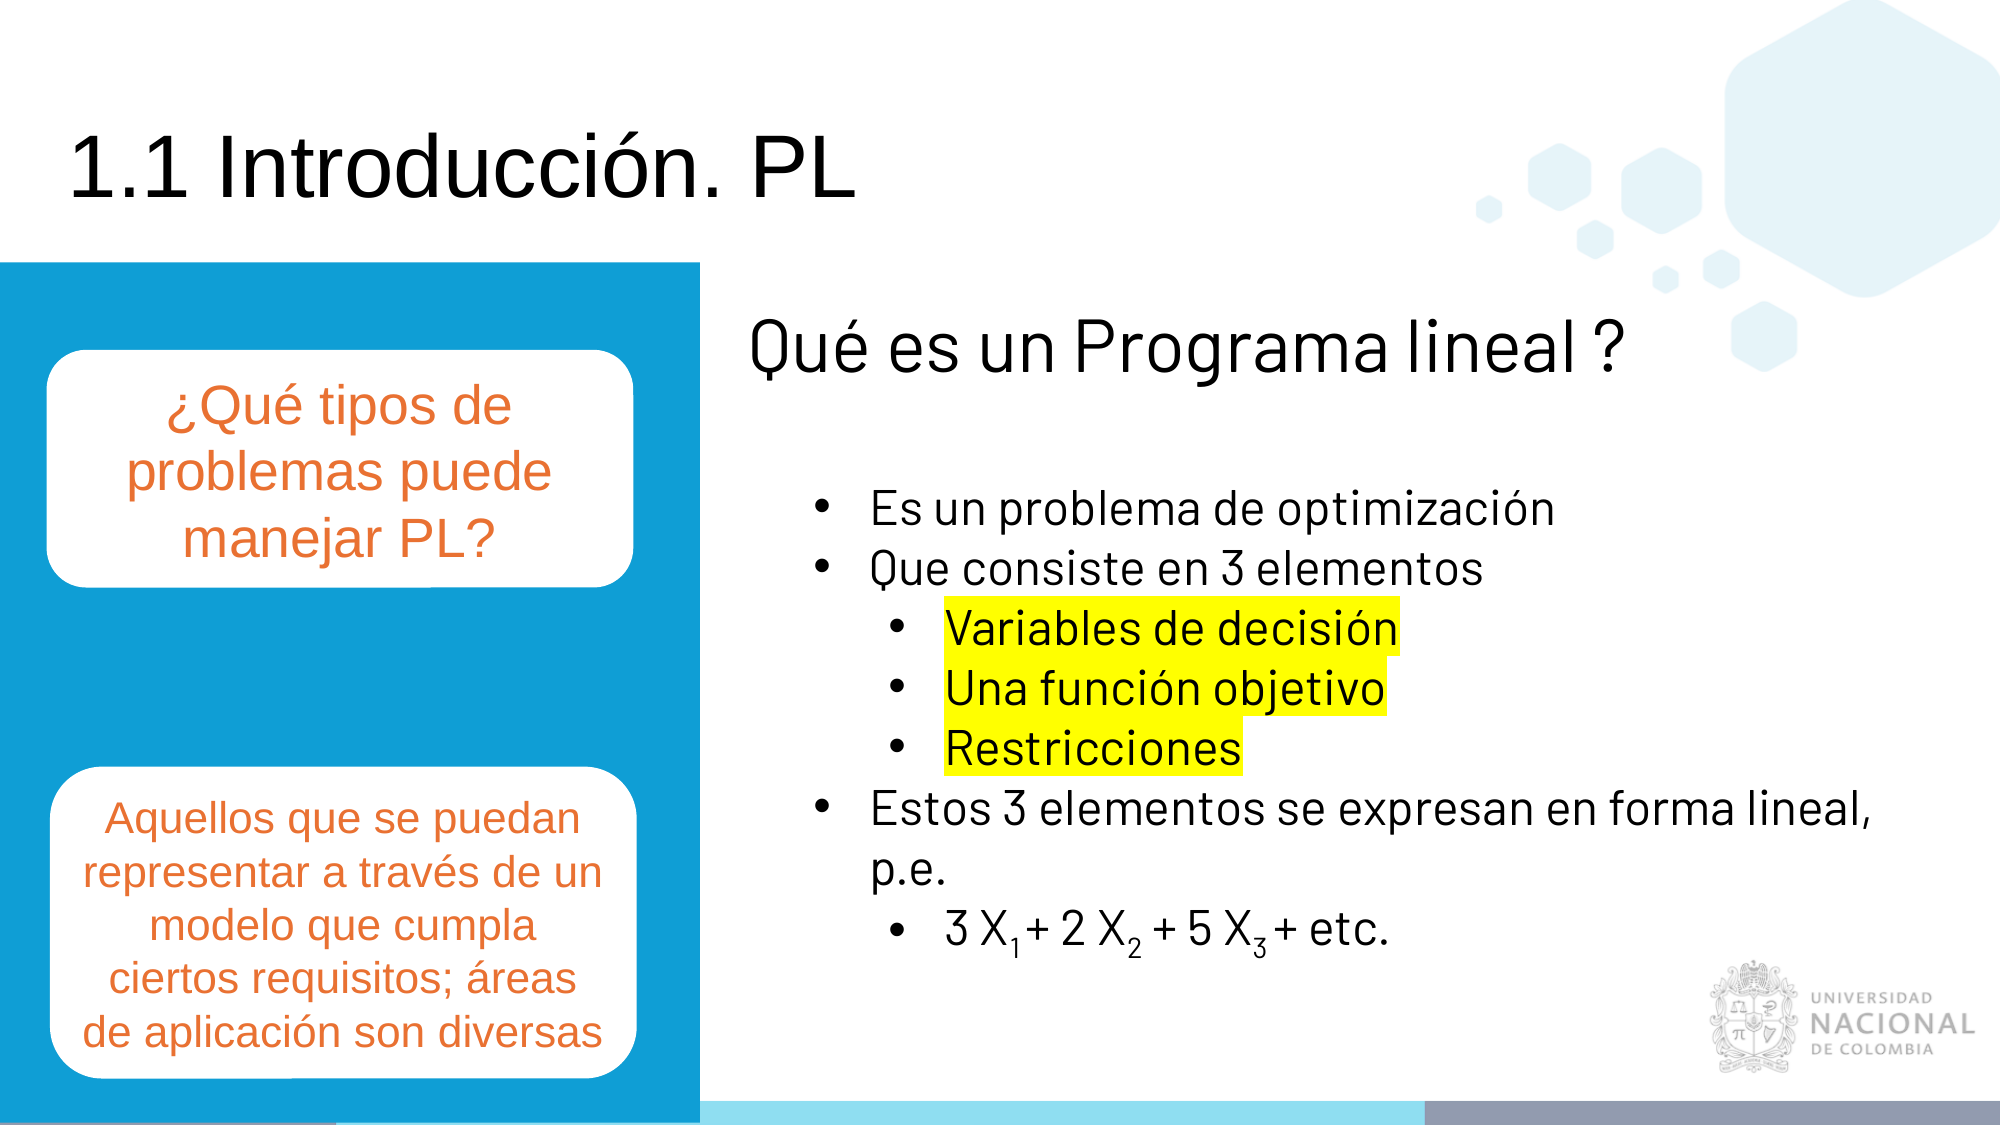

1.1 Introducción. PL

# Qué es un Programa lineal ?
¿Qué tipos de problemas puede manejar PL?
Es un problema de optimización
Que consiste en 3 elementos
Variables de decisión
Una función objetivo
Restricciones
Estos 3 elementos se expresan en forma lineal, p.e.
3 X1 + 2 X2 + 5 X3 + etc.
Aquellos que se puedan representar a través de un modelo que cumpla ciertos requisitos; áreas de aplicación son diversas